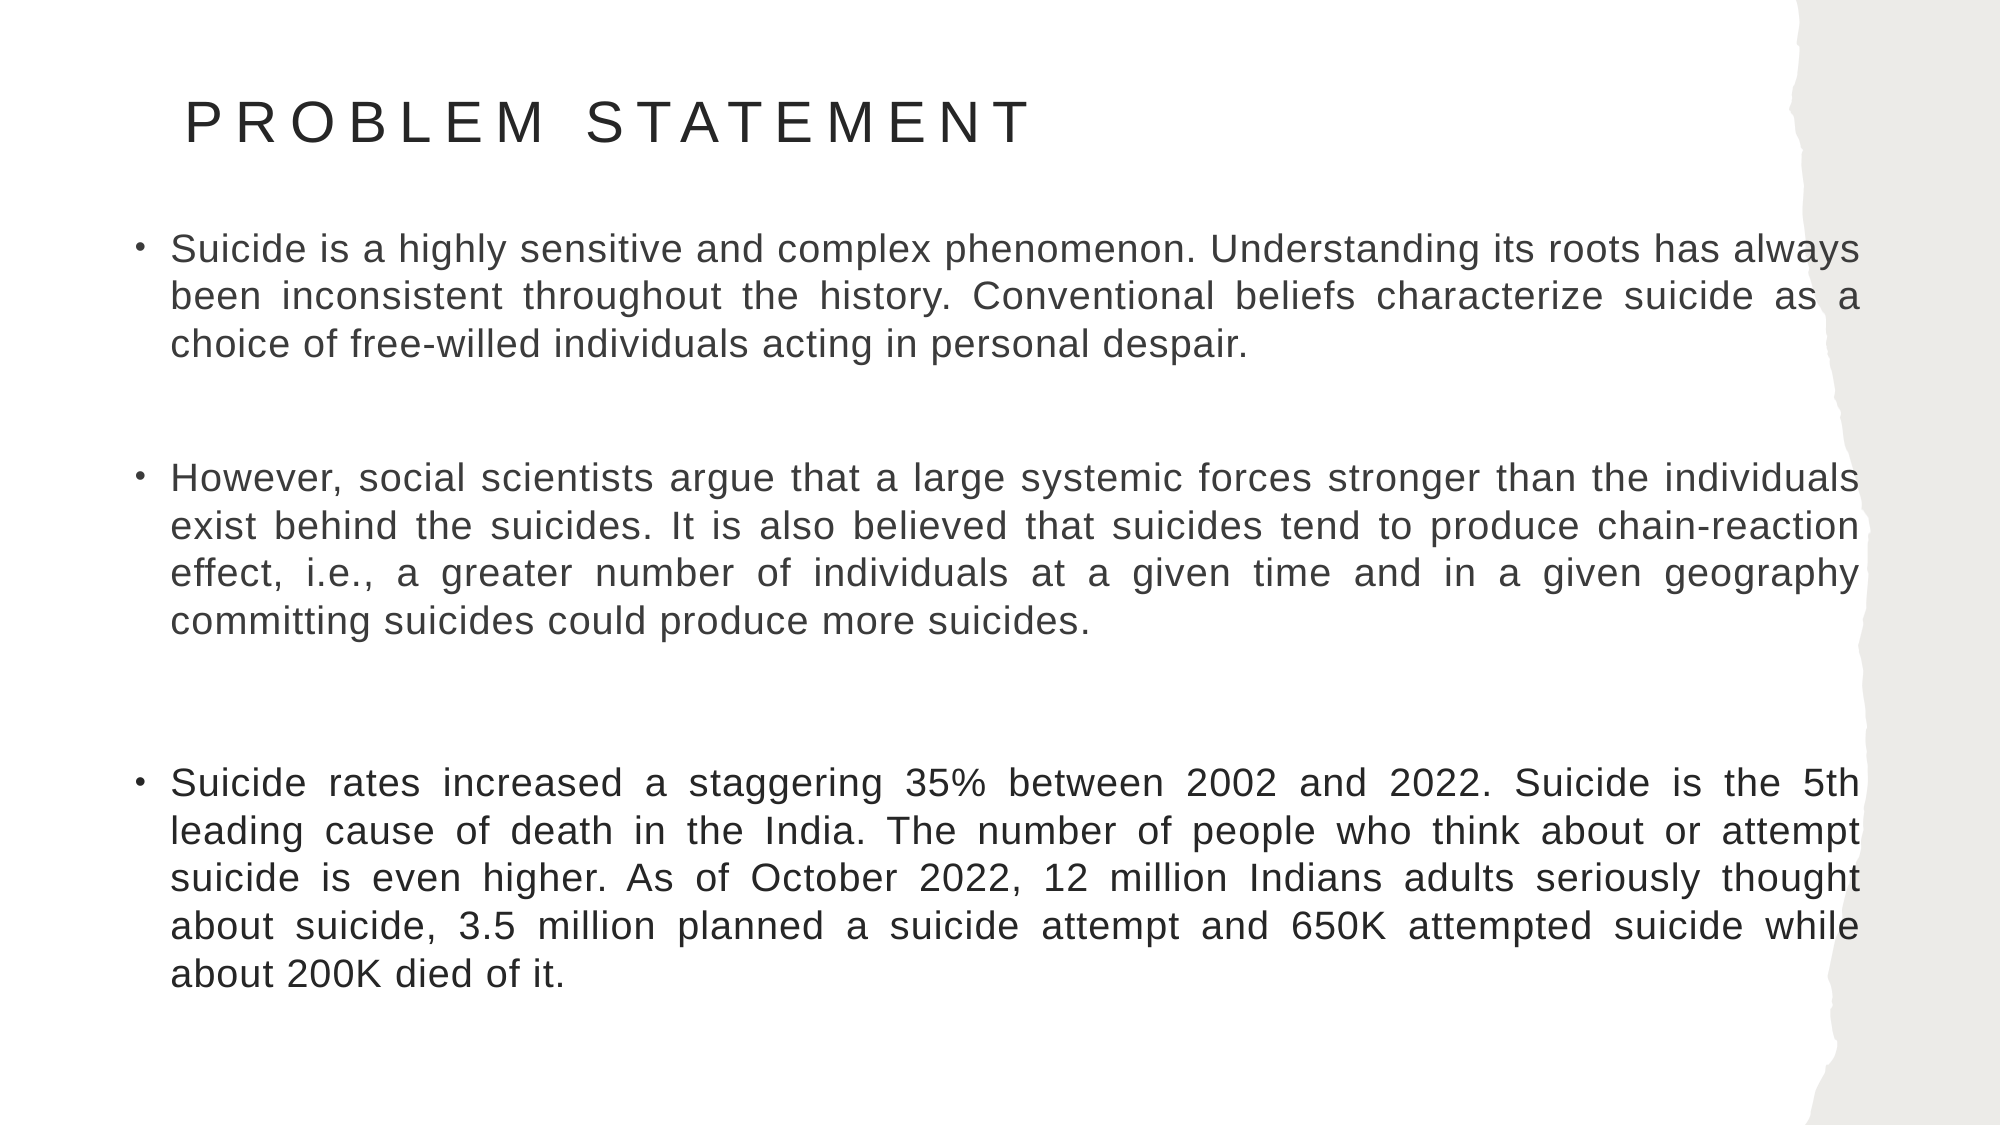

# Problem Statement
Suicide is a highly sensitive and complex phenomenon. Understanding its roots has always been inconsistent throughout the history. Conventional beliefs characterize suicide as a choice of free-willed individuals acting in personal despair.

However, social scientists argue that a large systemic forces stronger than the individuals exist behind the suicides. It is also believed that suicides tend to produce chain-reaction effect, i.e., a greater number of individuals at a given time and in a given geography committing suicides could produce more suicides.

Suicide rates increased a staggering 35% between 2002 and 2022. Suicide is the 5th leading cause of death in the India. The number of people who think about or attempt suicide is even higher. As of October 2022, 12 million Indians adults seriously thought about suicide, 3.5 million planned a suicide attempt and 650K attempted suicide while about 200K died of it.